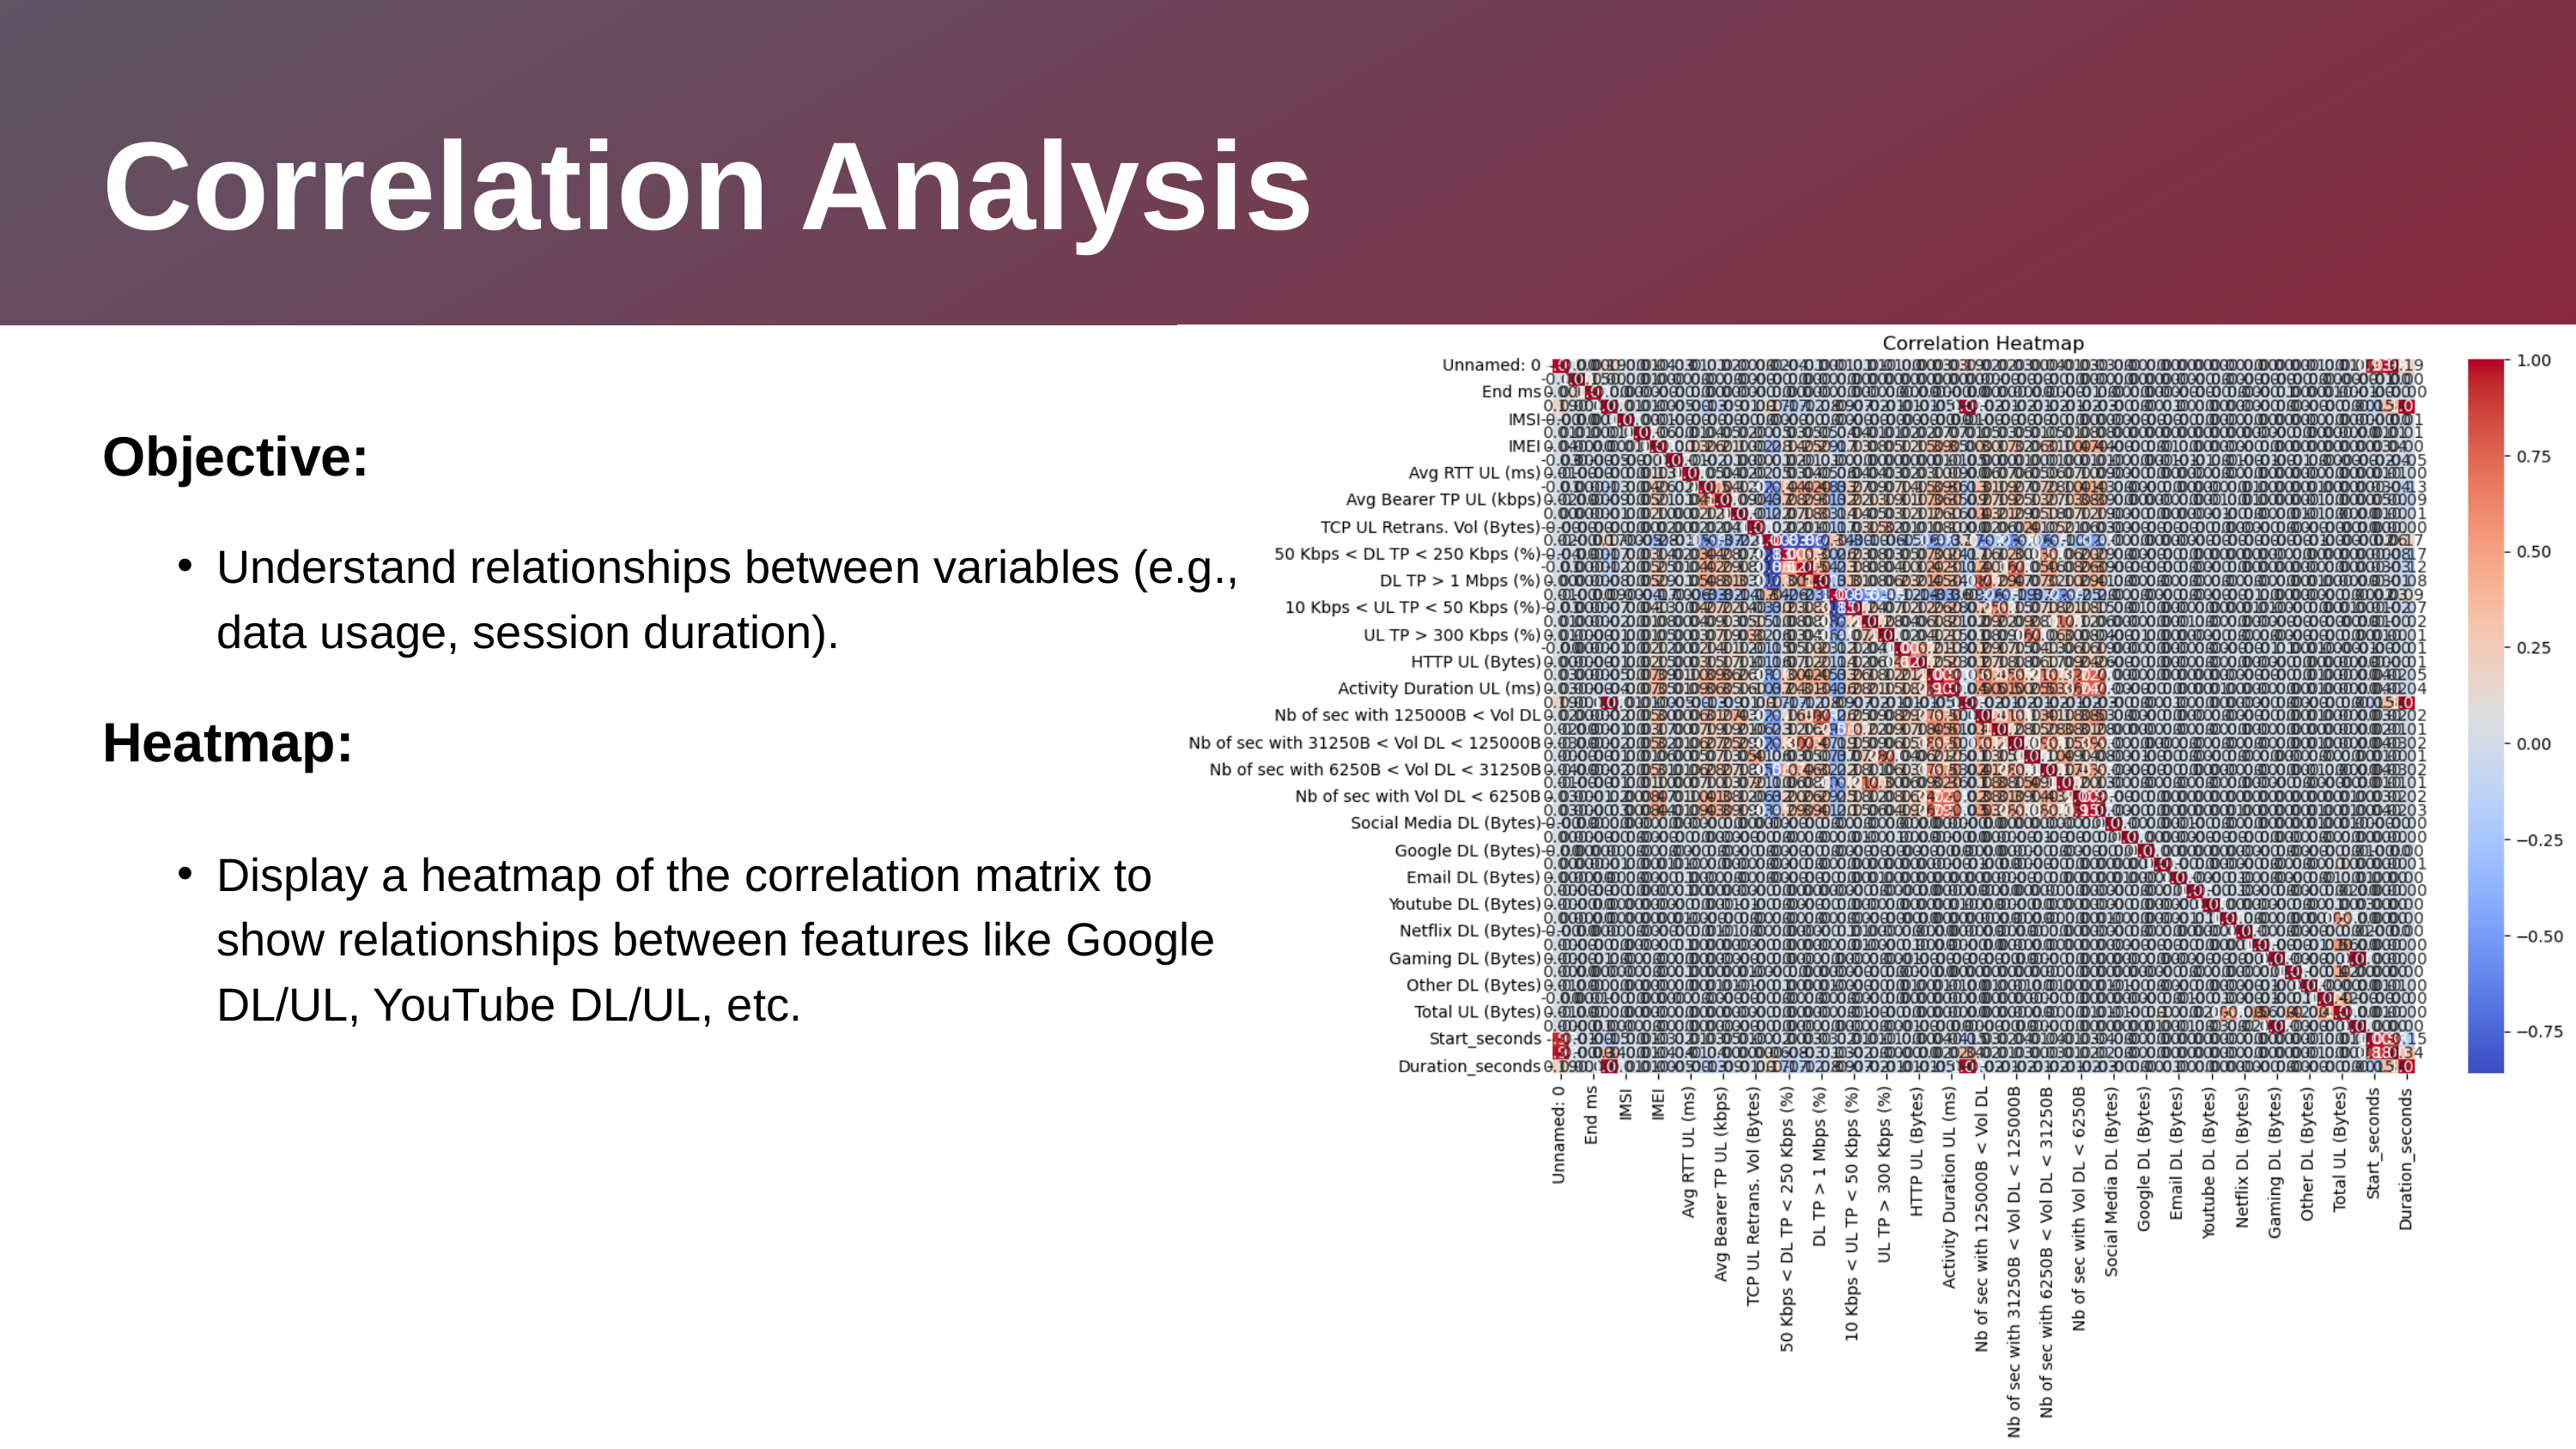

Correlation Analysis

Objective:
Understand relationships between variables (e.g., data usage, session duration).
Heatmap:
Display a heatmap of the correlation matrix to show relationships between features like Google DL/UL, YouTube DL/UL, etc.